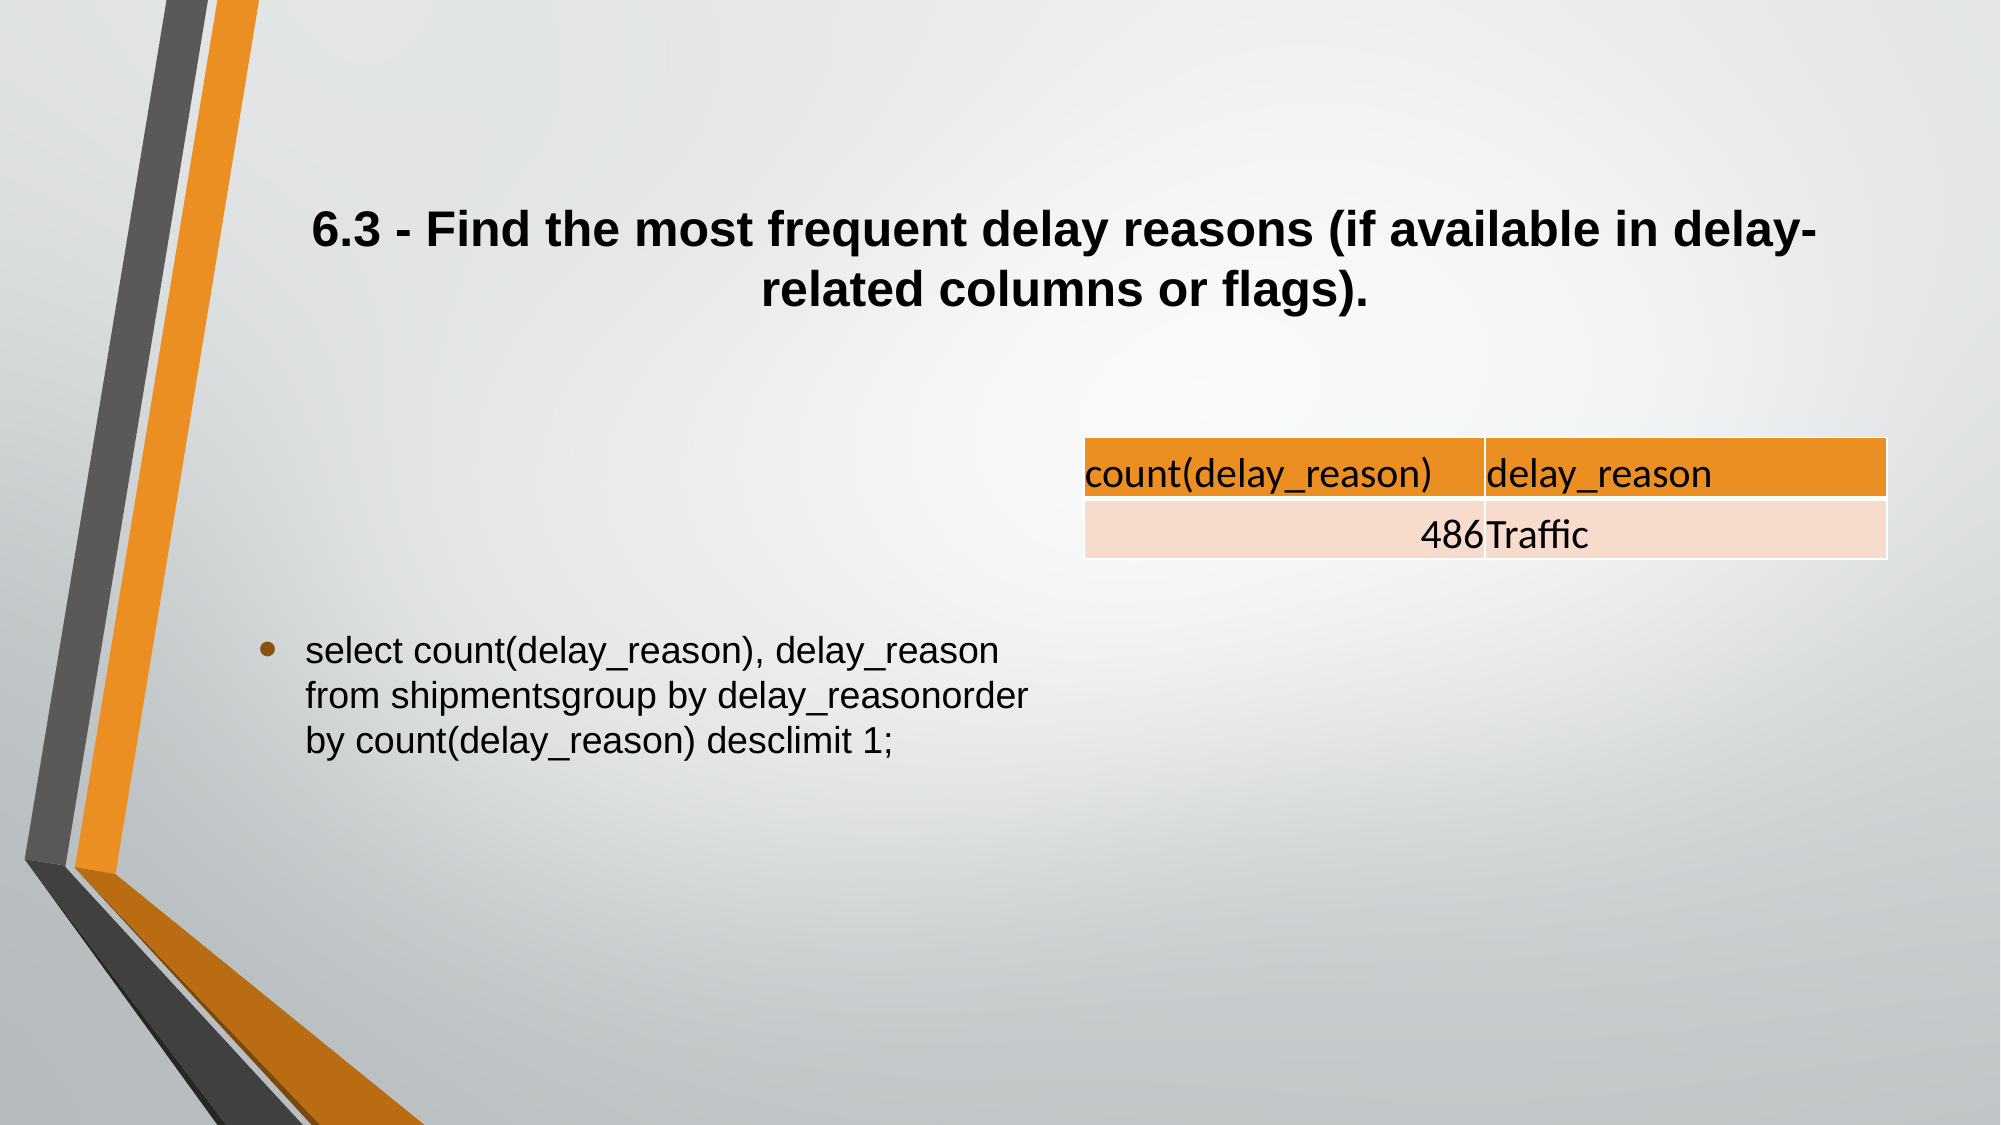

# 6.3 - Find the most frequent delay reasons (if available in delay-related columns or flags).
select count(delay_reason), delay_reason from shipmentsgroup by delay_reasonorder by count(delay_reason) desclimit 1;
| count(delay\_reason) | delay\_reason |
| --- | --- |
| 486 | Traffic |